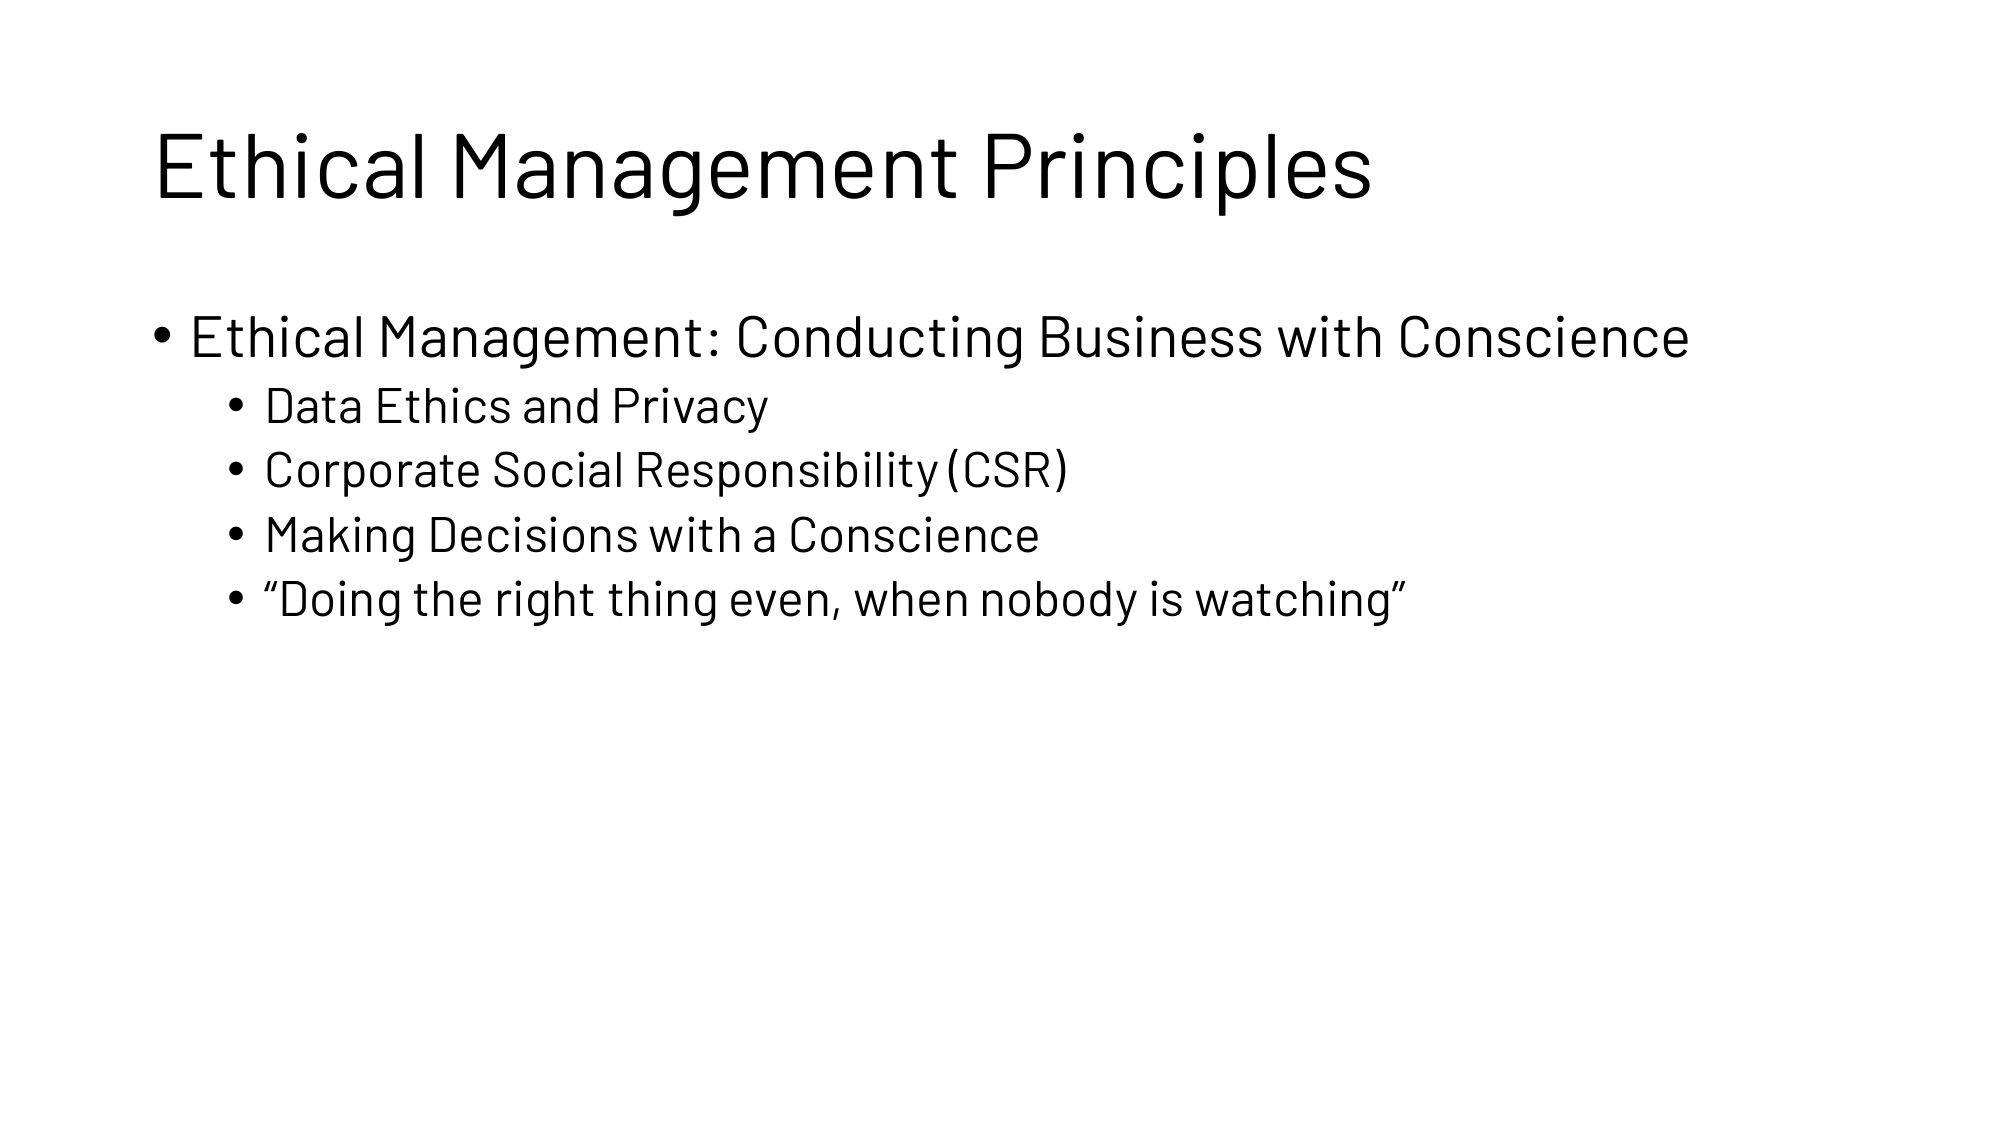

# Ethical Management Principles
Ethical Management: Conducting Business with Conscience
Data Ethics and Privacy
Corporate Social Responsibility (CSR)
Making Decisions with a Conscience
“Doing the right thing even, when nobody is watching”